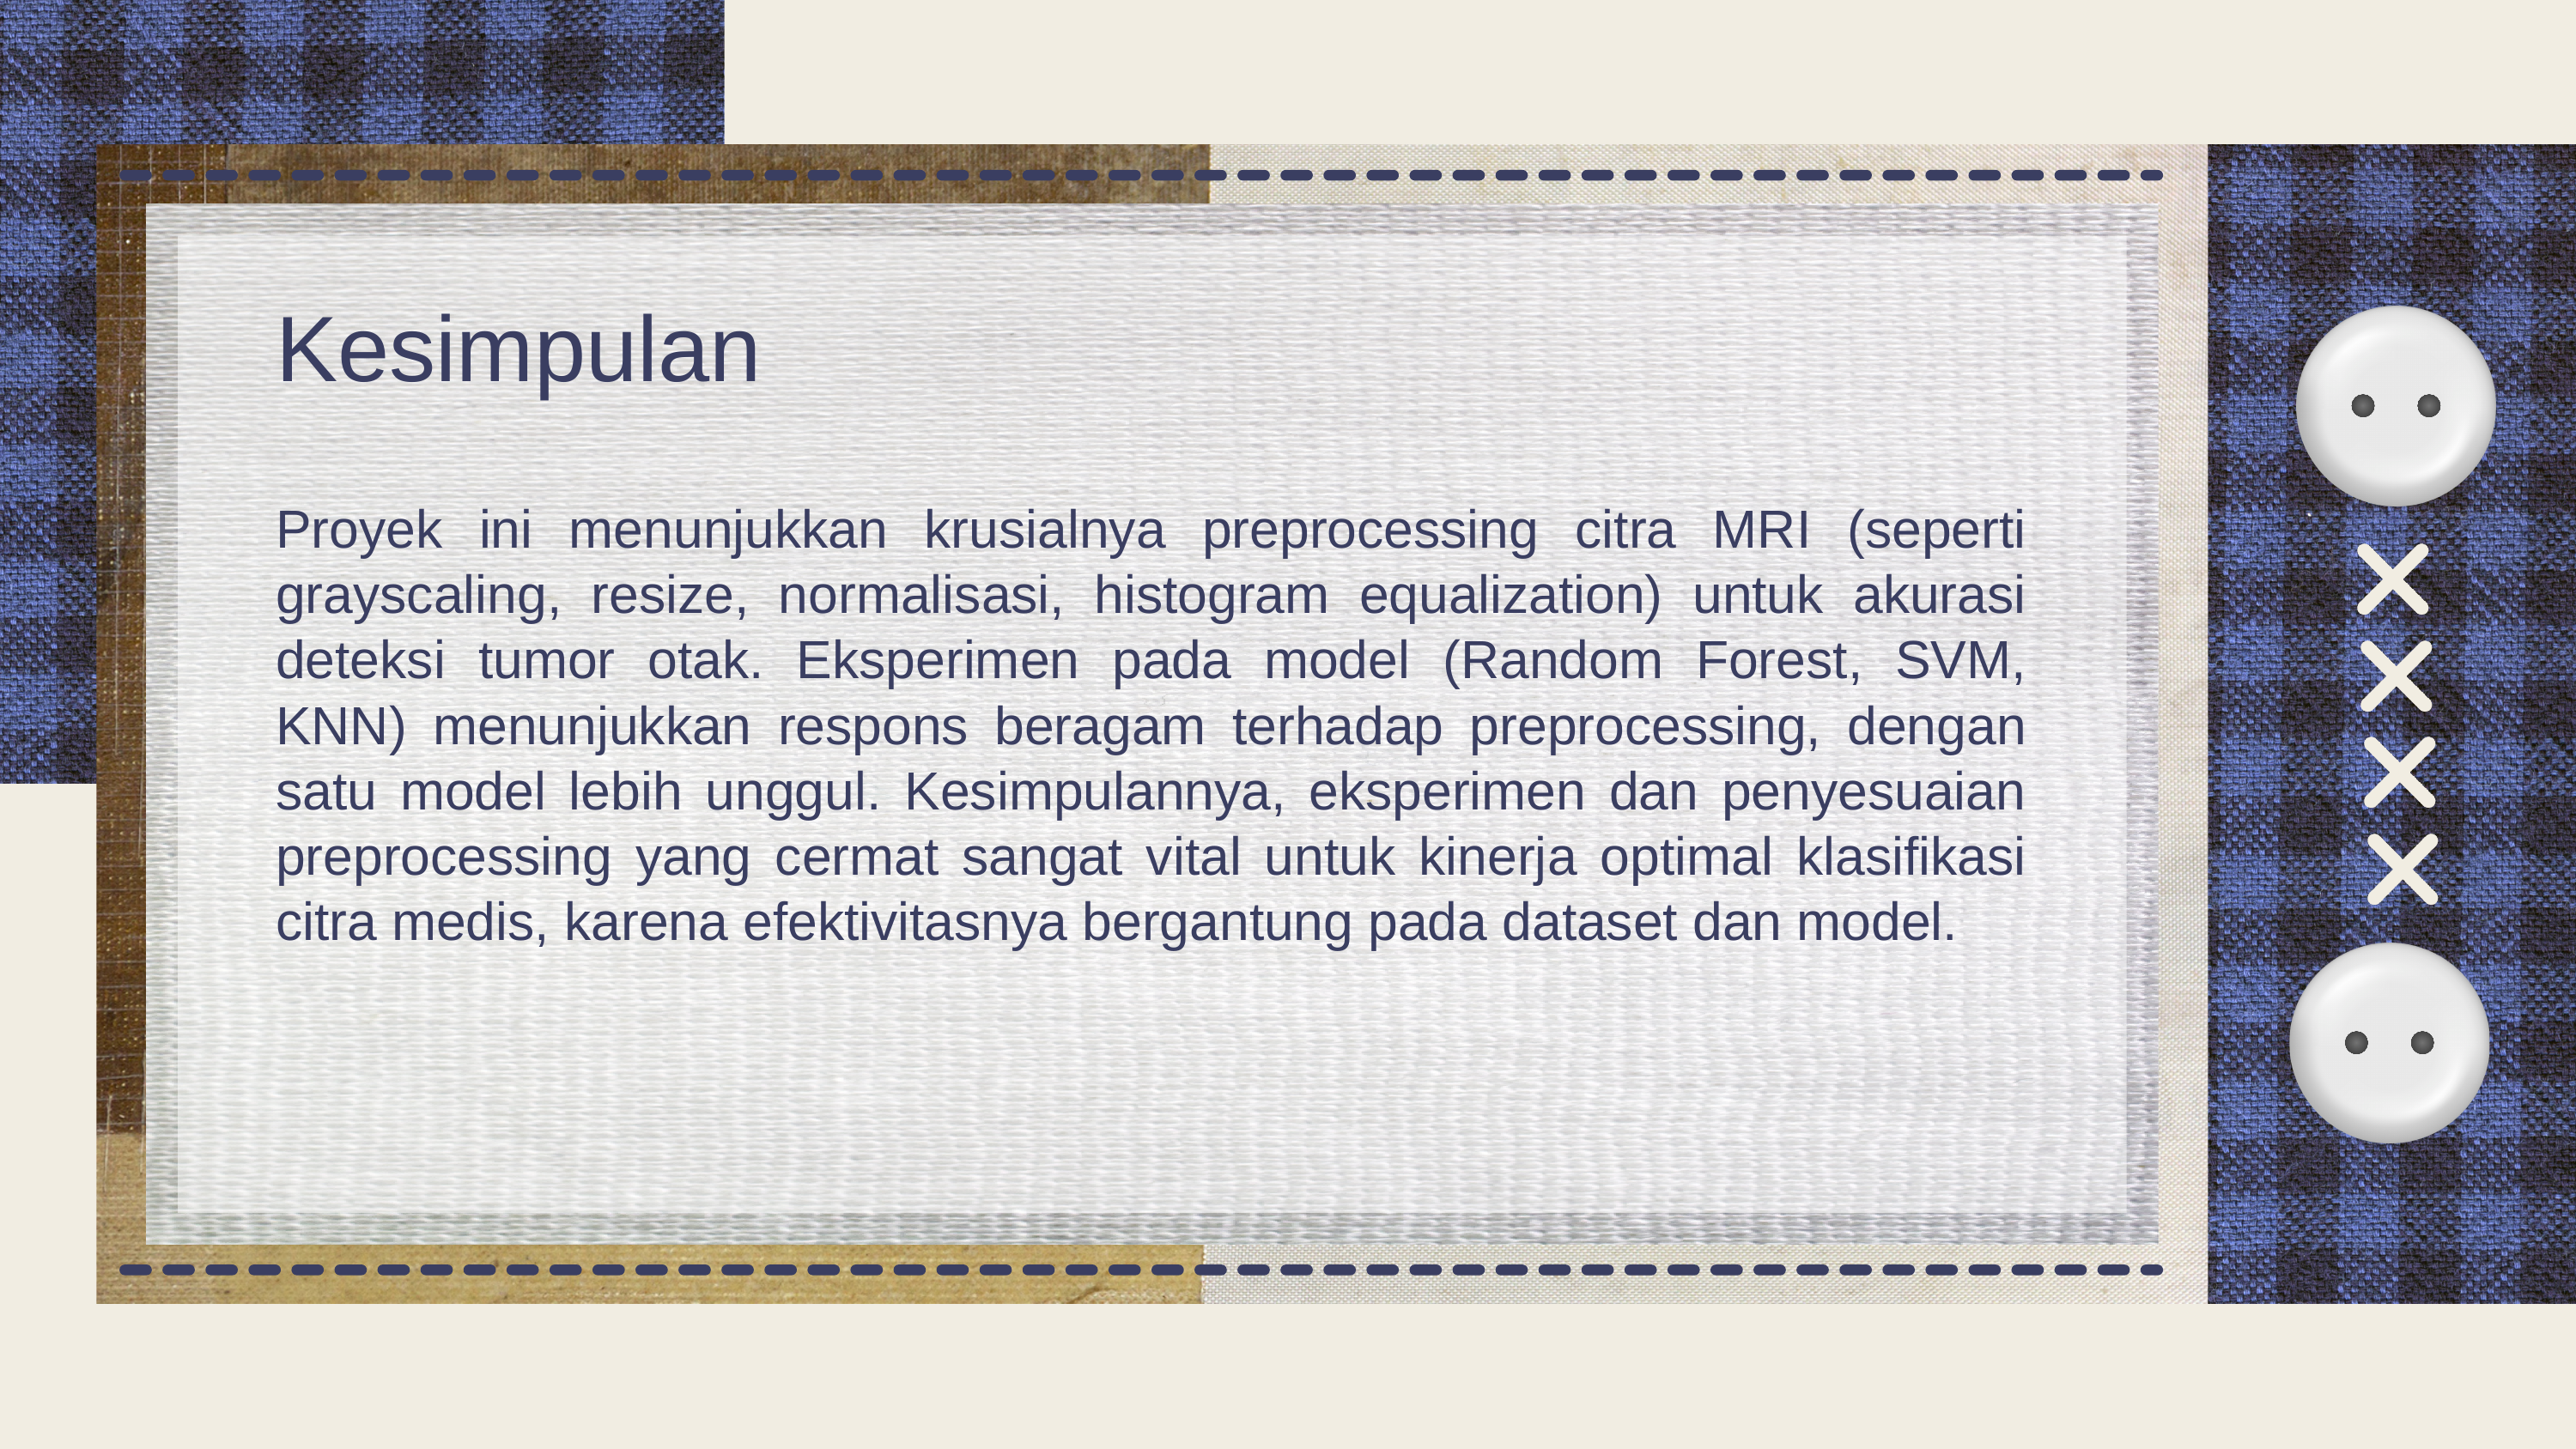

Kesimpulan

Proyek ini menunjukkan krusialnya preprocessing citra MRI (seperti grayscaling, resize, normalisasi, histogram equalization) untuk akurasi deteksi tumor otak. Eksperimen pada model (Random Forest, SVM, KNN) menunjukkan respons beragam terhadap preprocessing, dengan satu model lebih unggul. Kesimpulannya, eksperimen dan penyesuaian preprocessing yang cermat sangat vital untuk kinerja optimal klasifikasi citra medis, karena efektivitasnya bergantung pada dataset dan model.